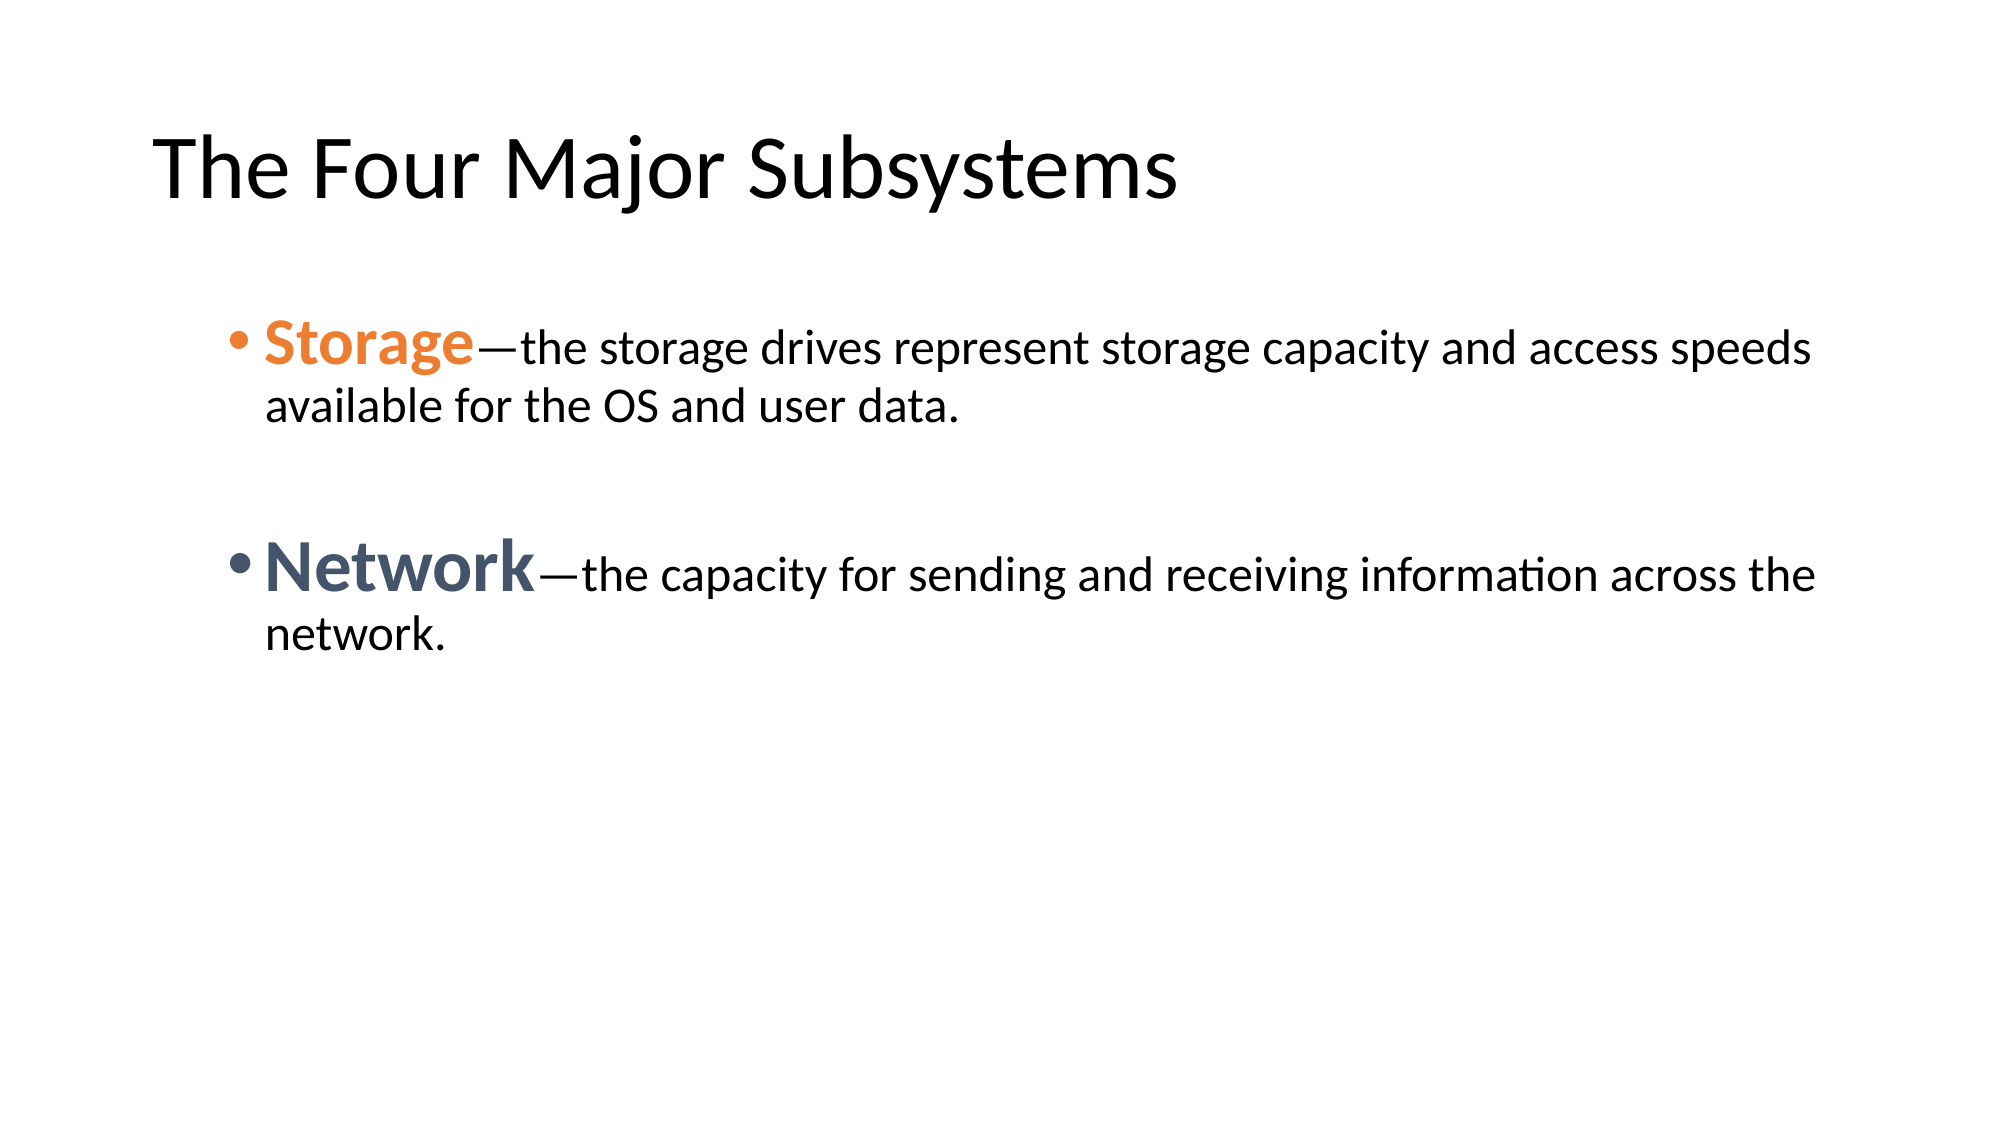

# The Four Major Subsystems
Storage—the storage drives represent storage capacity and access speeds available for the OS and user data.

Network—the capacity for sending and receiving information across the network.